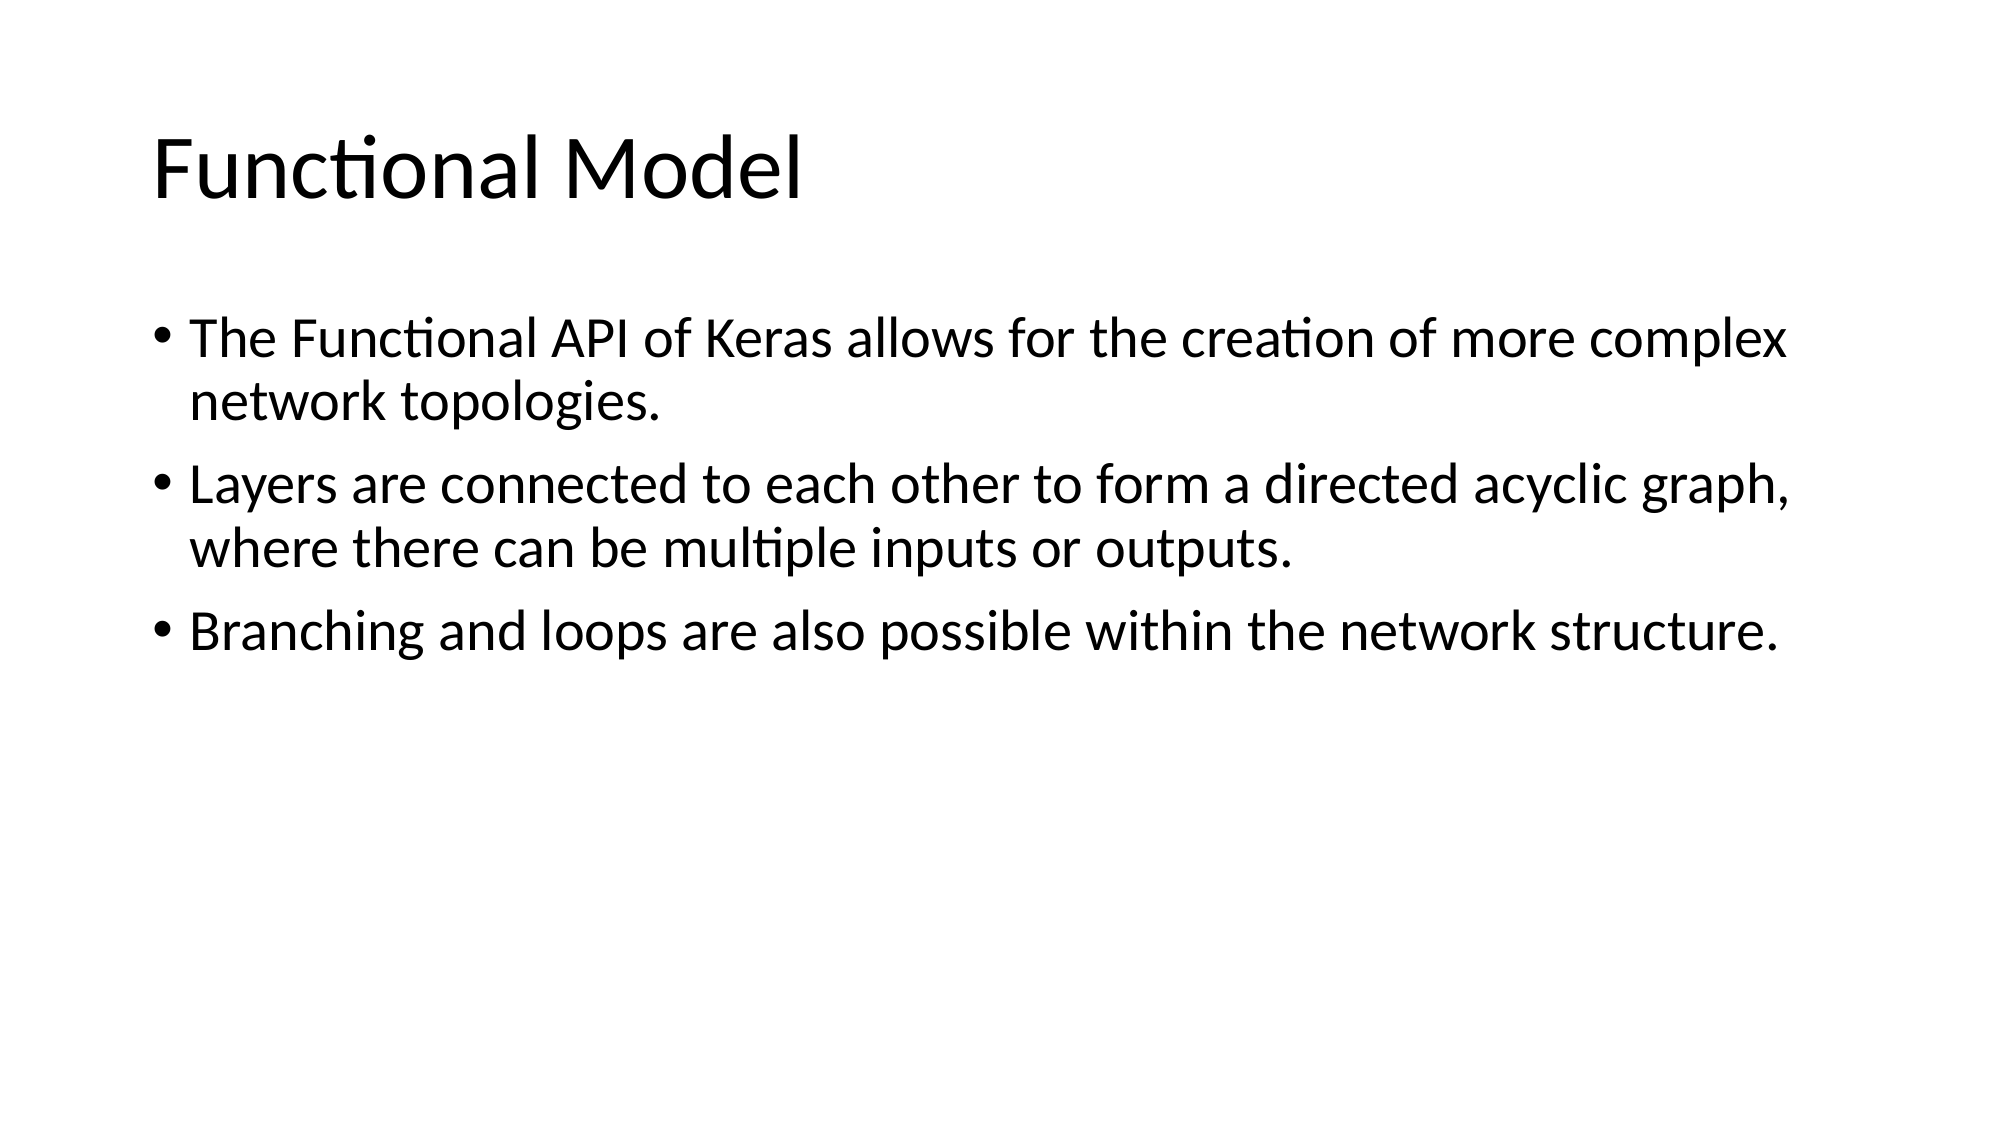

# Functional Model
The Functional API of Keras allows for the creation of more complex network topologies.
Layers are connected to each other to form a directed acyclic graph, where there can be multiple inputs or outputs.
Branching and loops are also possible within the network structure.